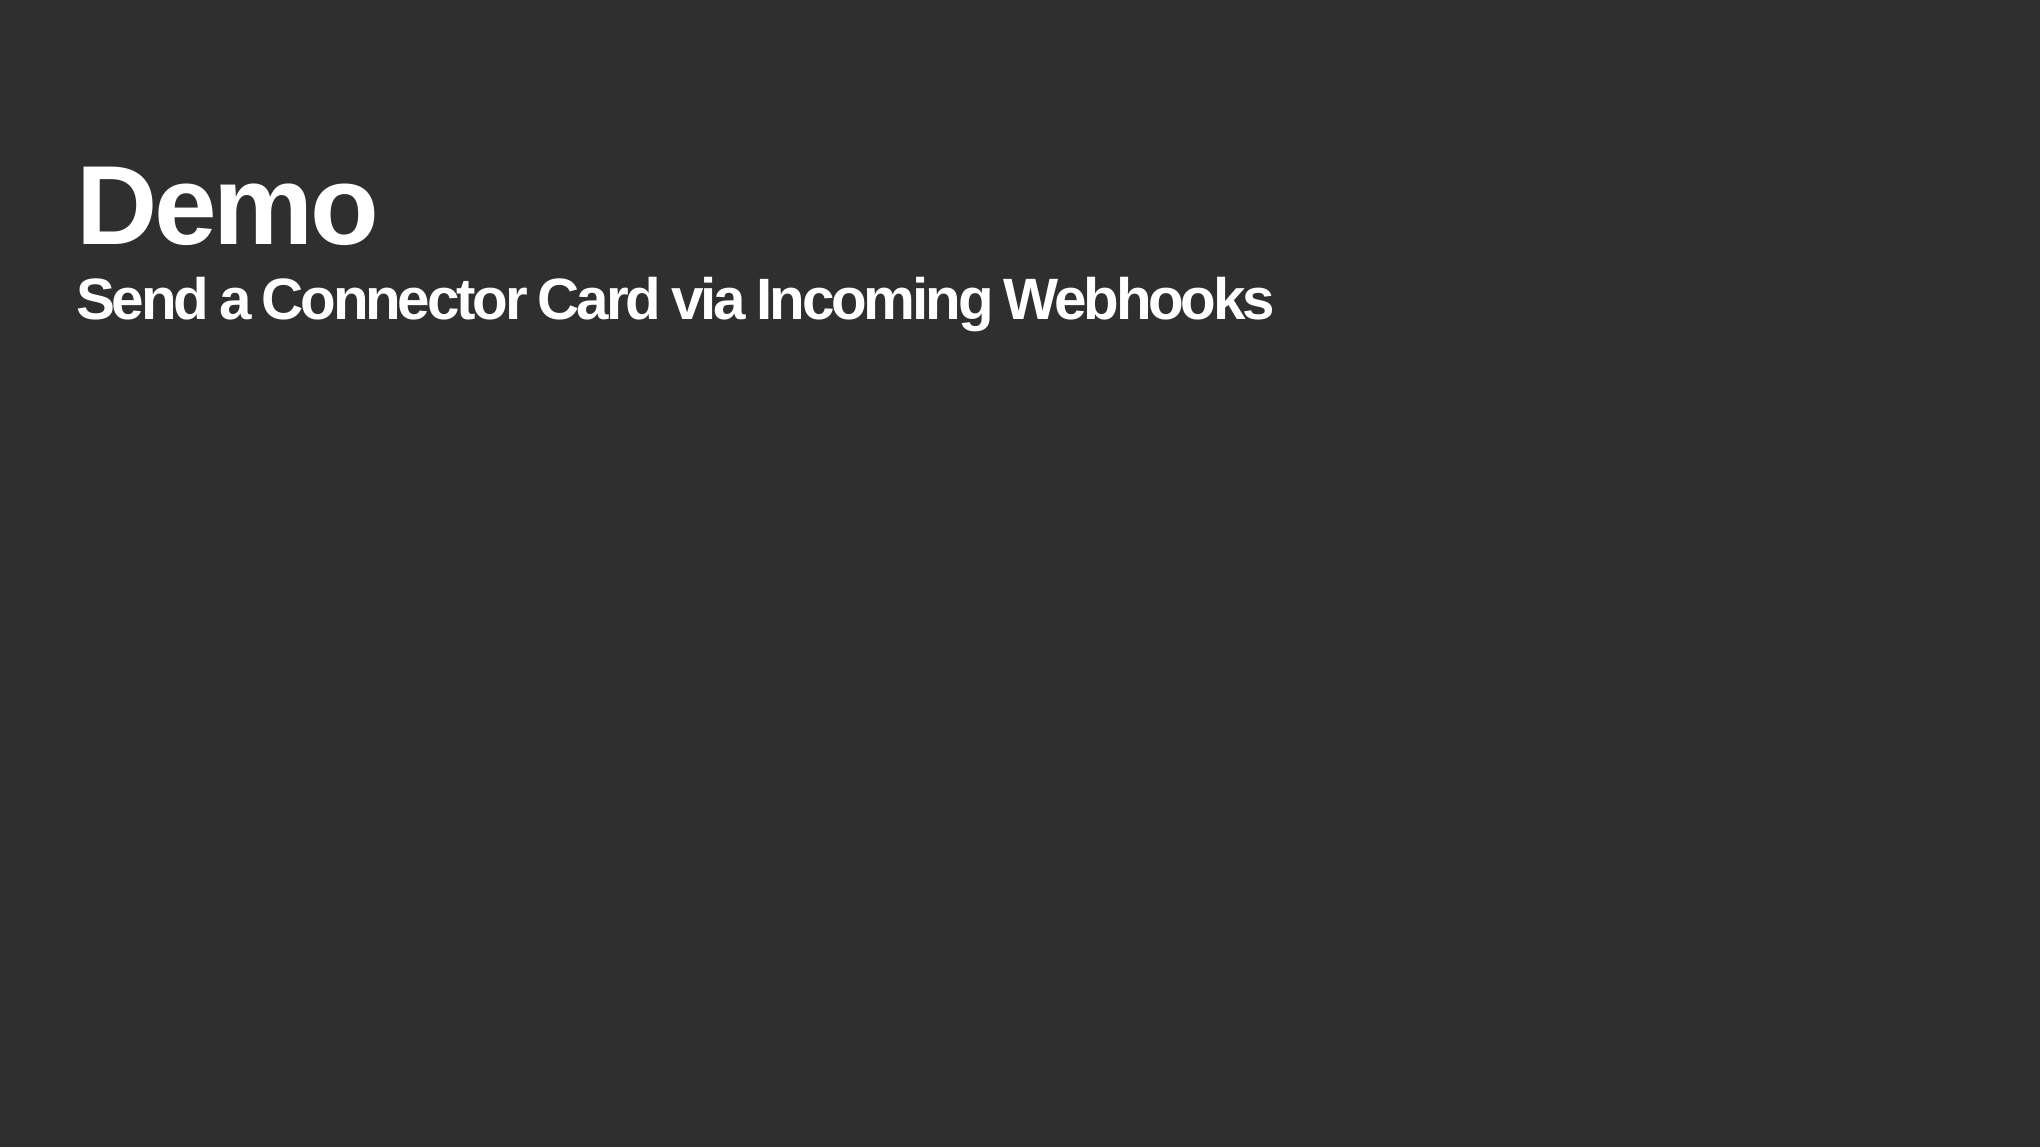

# Demo Send a Connector Card via Incoming Webhooks